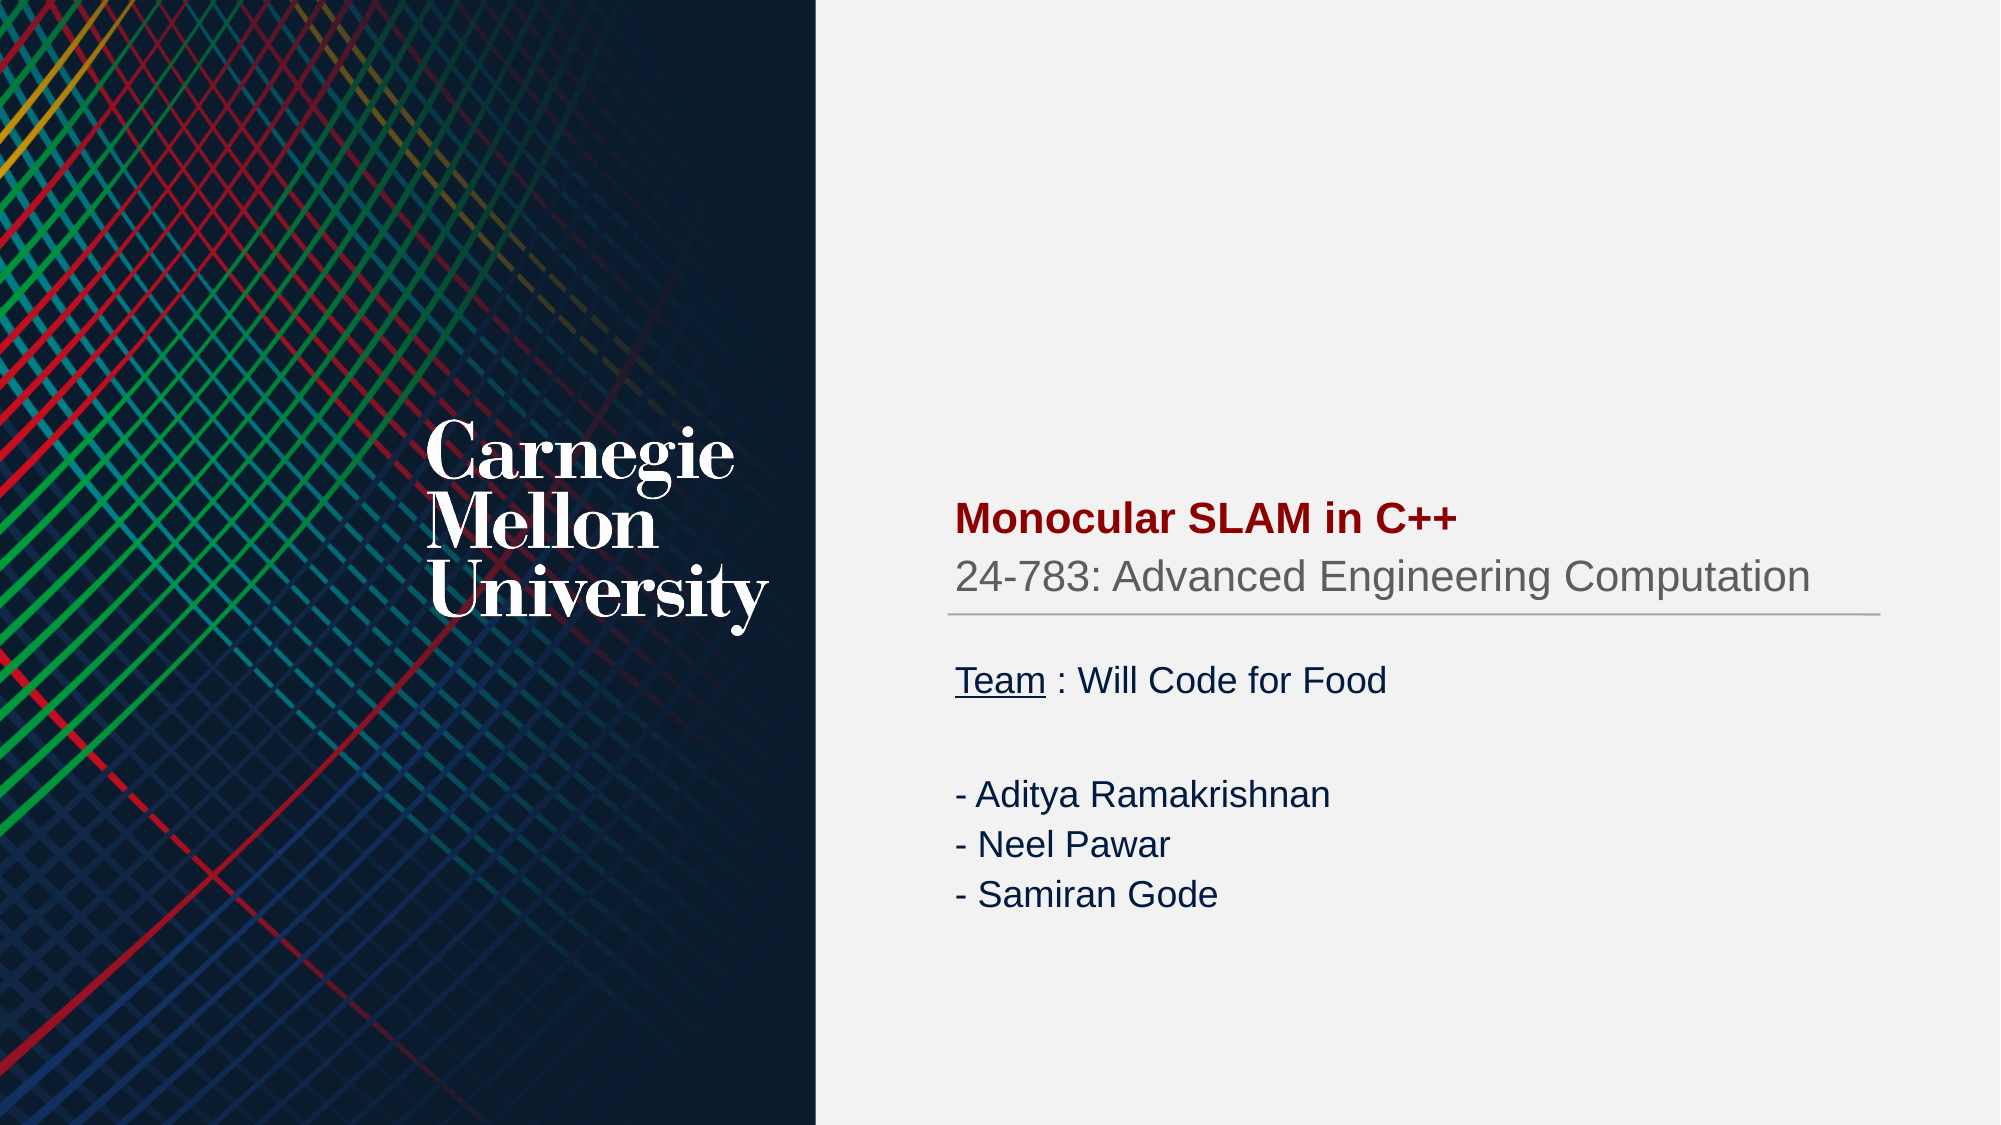

Monocular SLAM in C++
24-783: Advanced Engineering Computation
Team : Will Code for Food
- Aditya Ramakrishnan
- Neel Pawar
- Samiran Gode